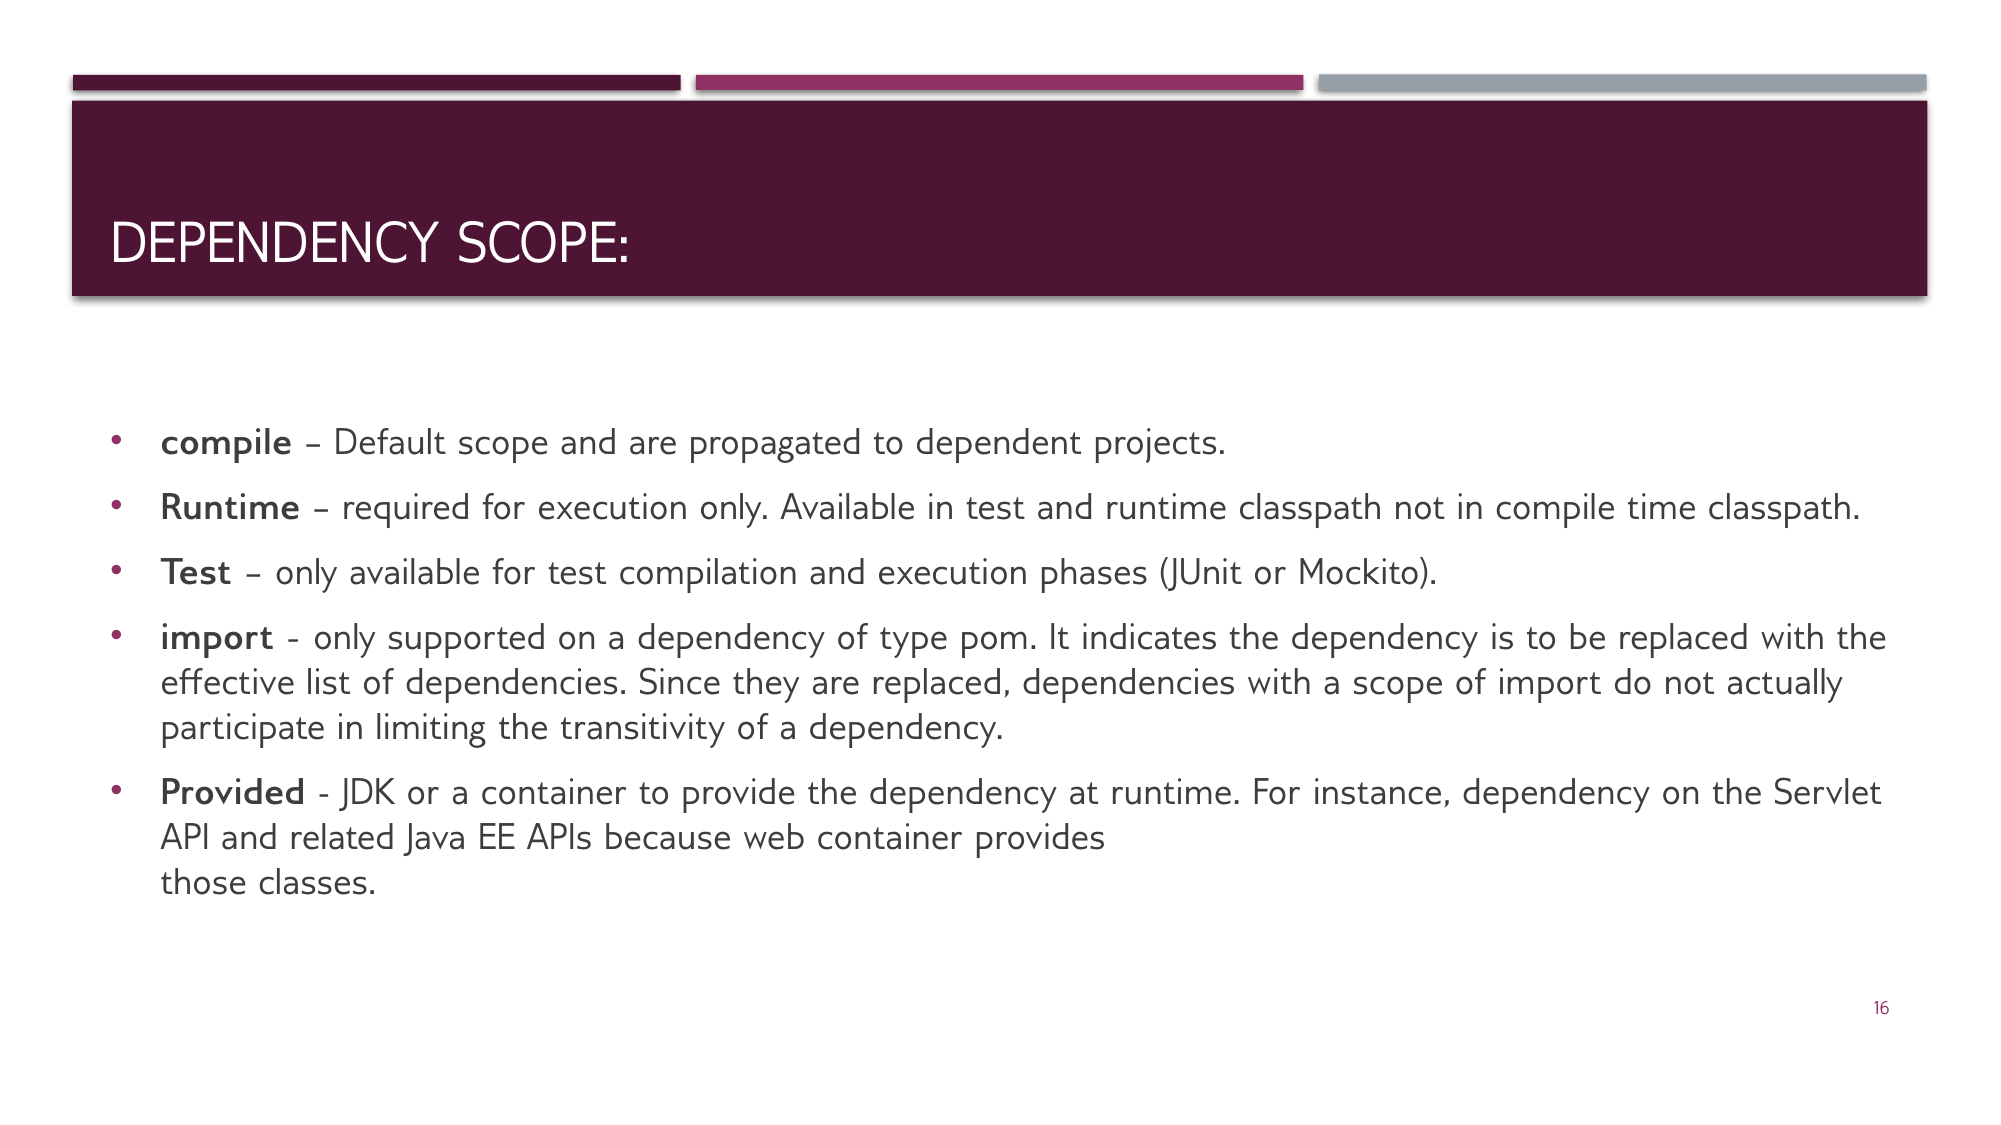

# Dependency Scope:
compile – Default scope and are propagated to dependent projects.
Runtime – required for execution only. Available in test and runtime classpath not in compile time classpath.
Test – only available for test compilation and execution phases (JUnit or Mockito).
import - only supported on a dependency of type pom. It indicates the dependency is to be replaced with the effective list of dependencies. Since they are replaced, dependencies with a scope of import do not actually participate in limiting the transitivity of a dependency.
Provided - JDK or a container to provide the dependency at runtime. For instance, dependency on the Servlet API and related Java EE APIs because web container provides
those classes.
16